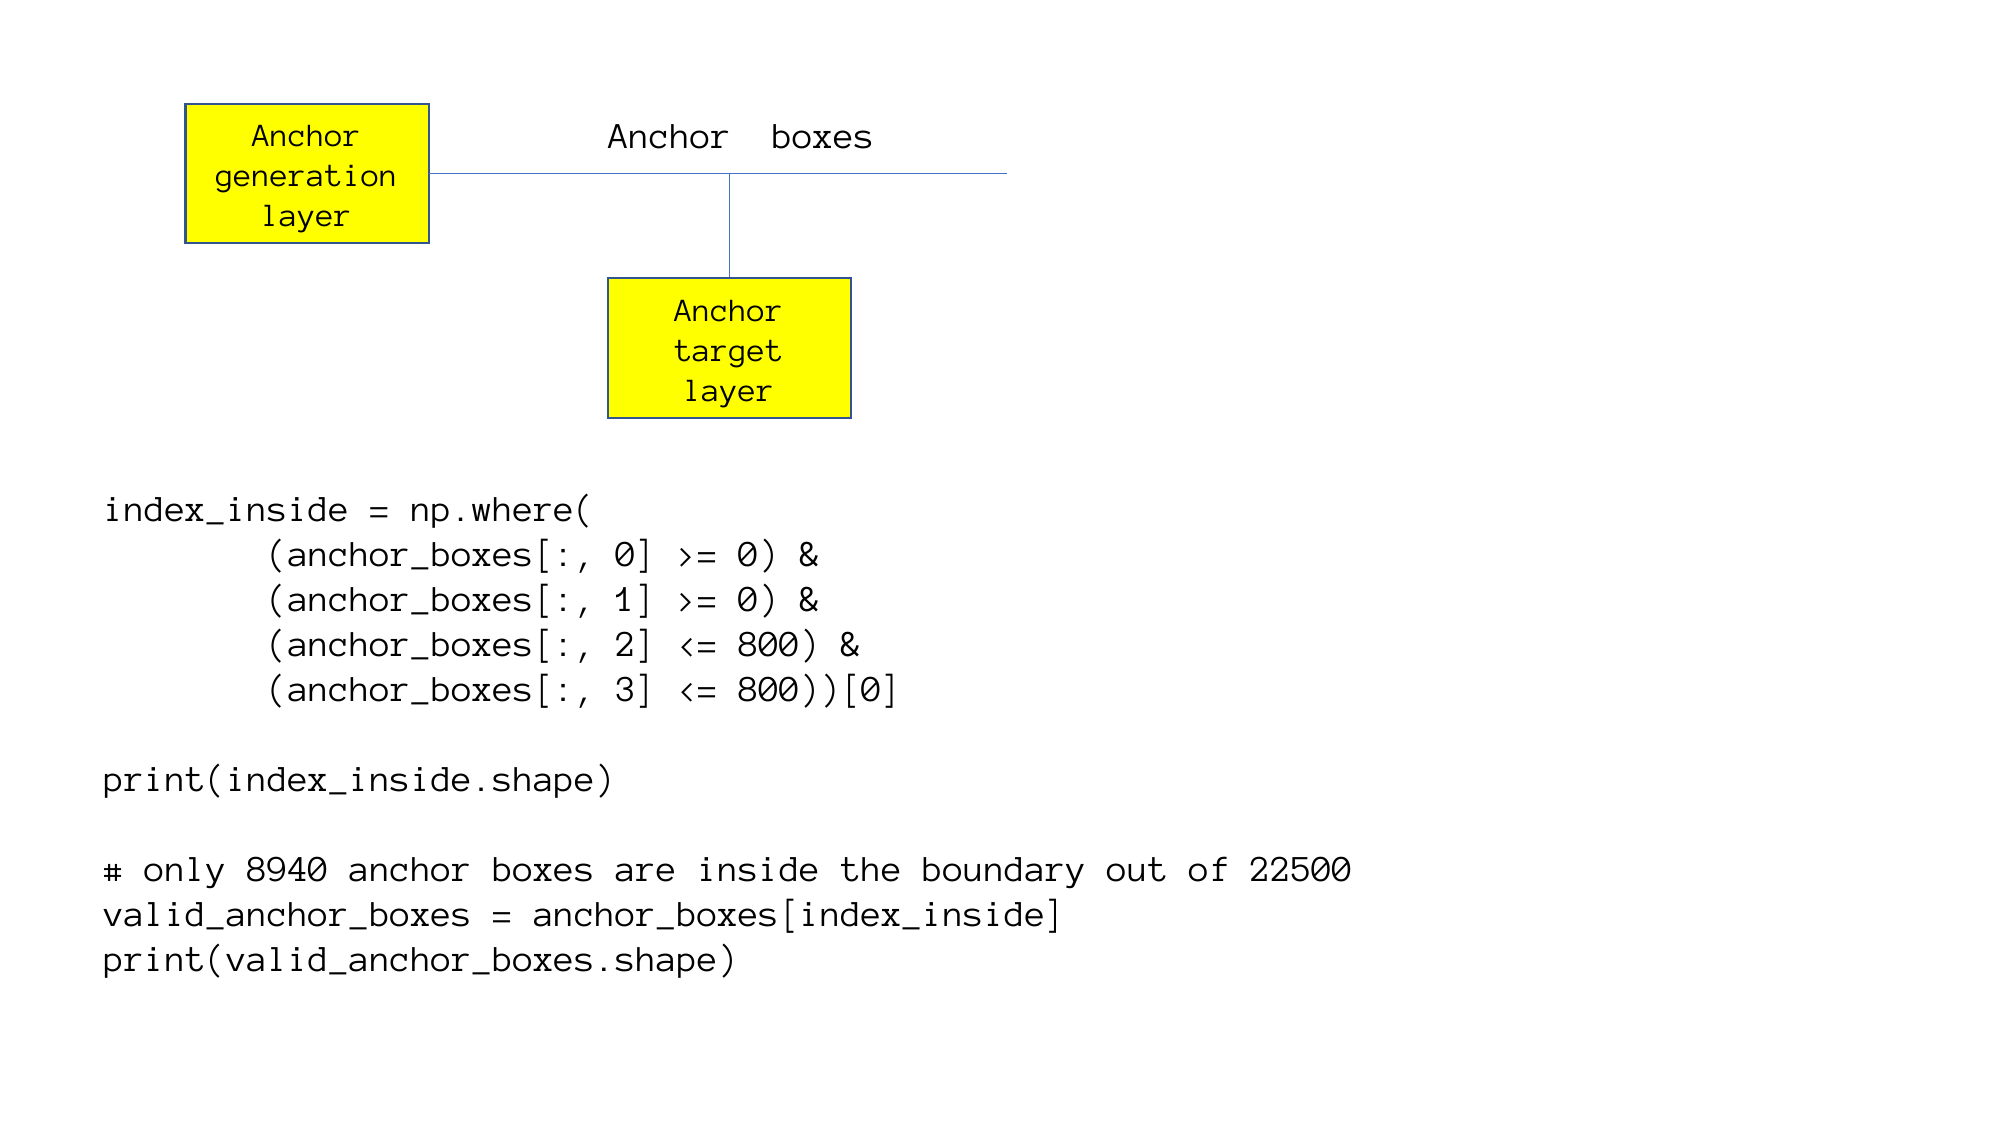

Anchor
generation
layer
Anchor  boxes
Anchor
target
layer
index_inside = np.where(
        (anchor_boxes[:, 0] >= 0) &
        (anchor_boxes[:, 1] >= 0) &
        (anchor_boxes[:, 2] <= 800) &
        (anchor_boxes[:, 3] <= 800))[0]

print(index_inside.shape)

# only 8940 anchor boxes are inside the boundary out of 22500
valid_anchor_boxes = anchor_boxes[index_inside]
print(valid_anchor_boxes.shape)